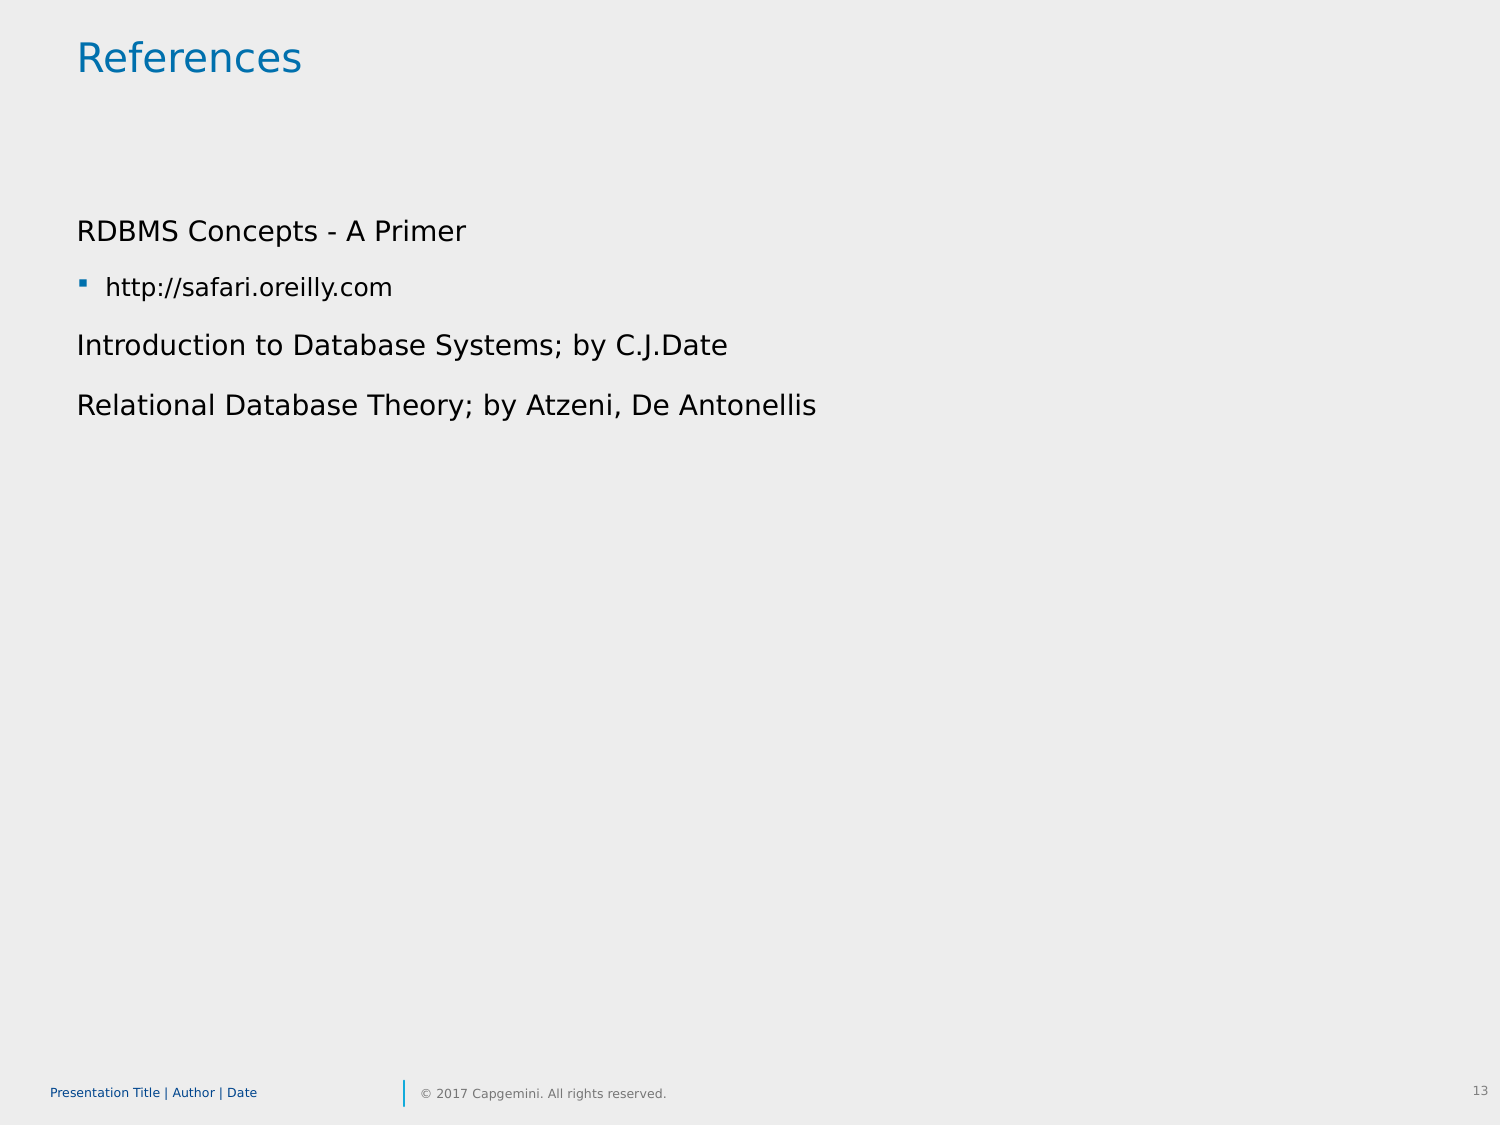

References
RDBMS Concepts - A Primer
http://safari.oreilly.com
Introduction to Database Systems; by C.J.Date
Relational Database Theory; by Atzeni, De Antonellis